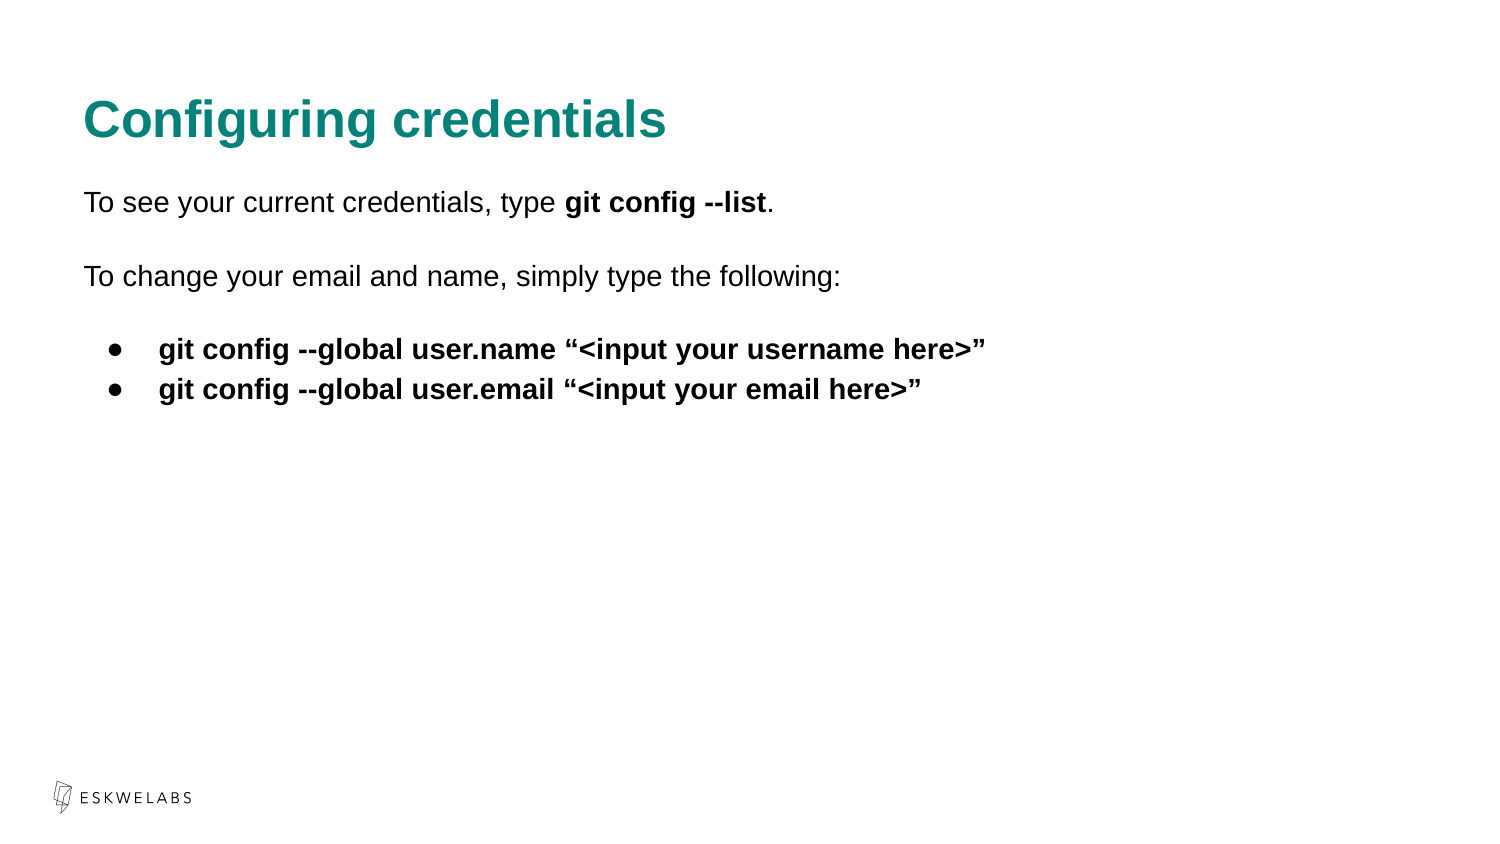

Configuring credentials
To see your current credentials, type git config --list.
To change your email and name, simply type the following:
git config --global user.name “<input your username here>”
git config --global user.email “<input your email here>”